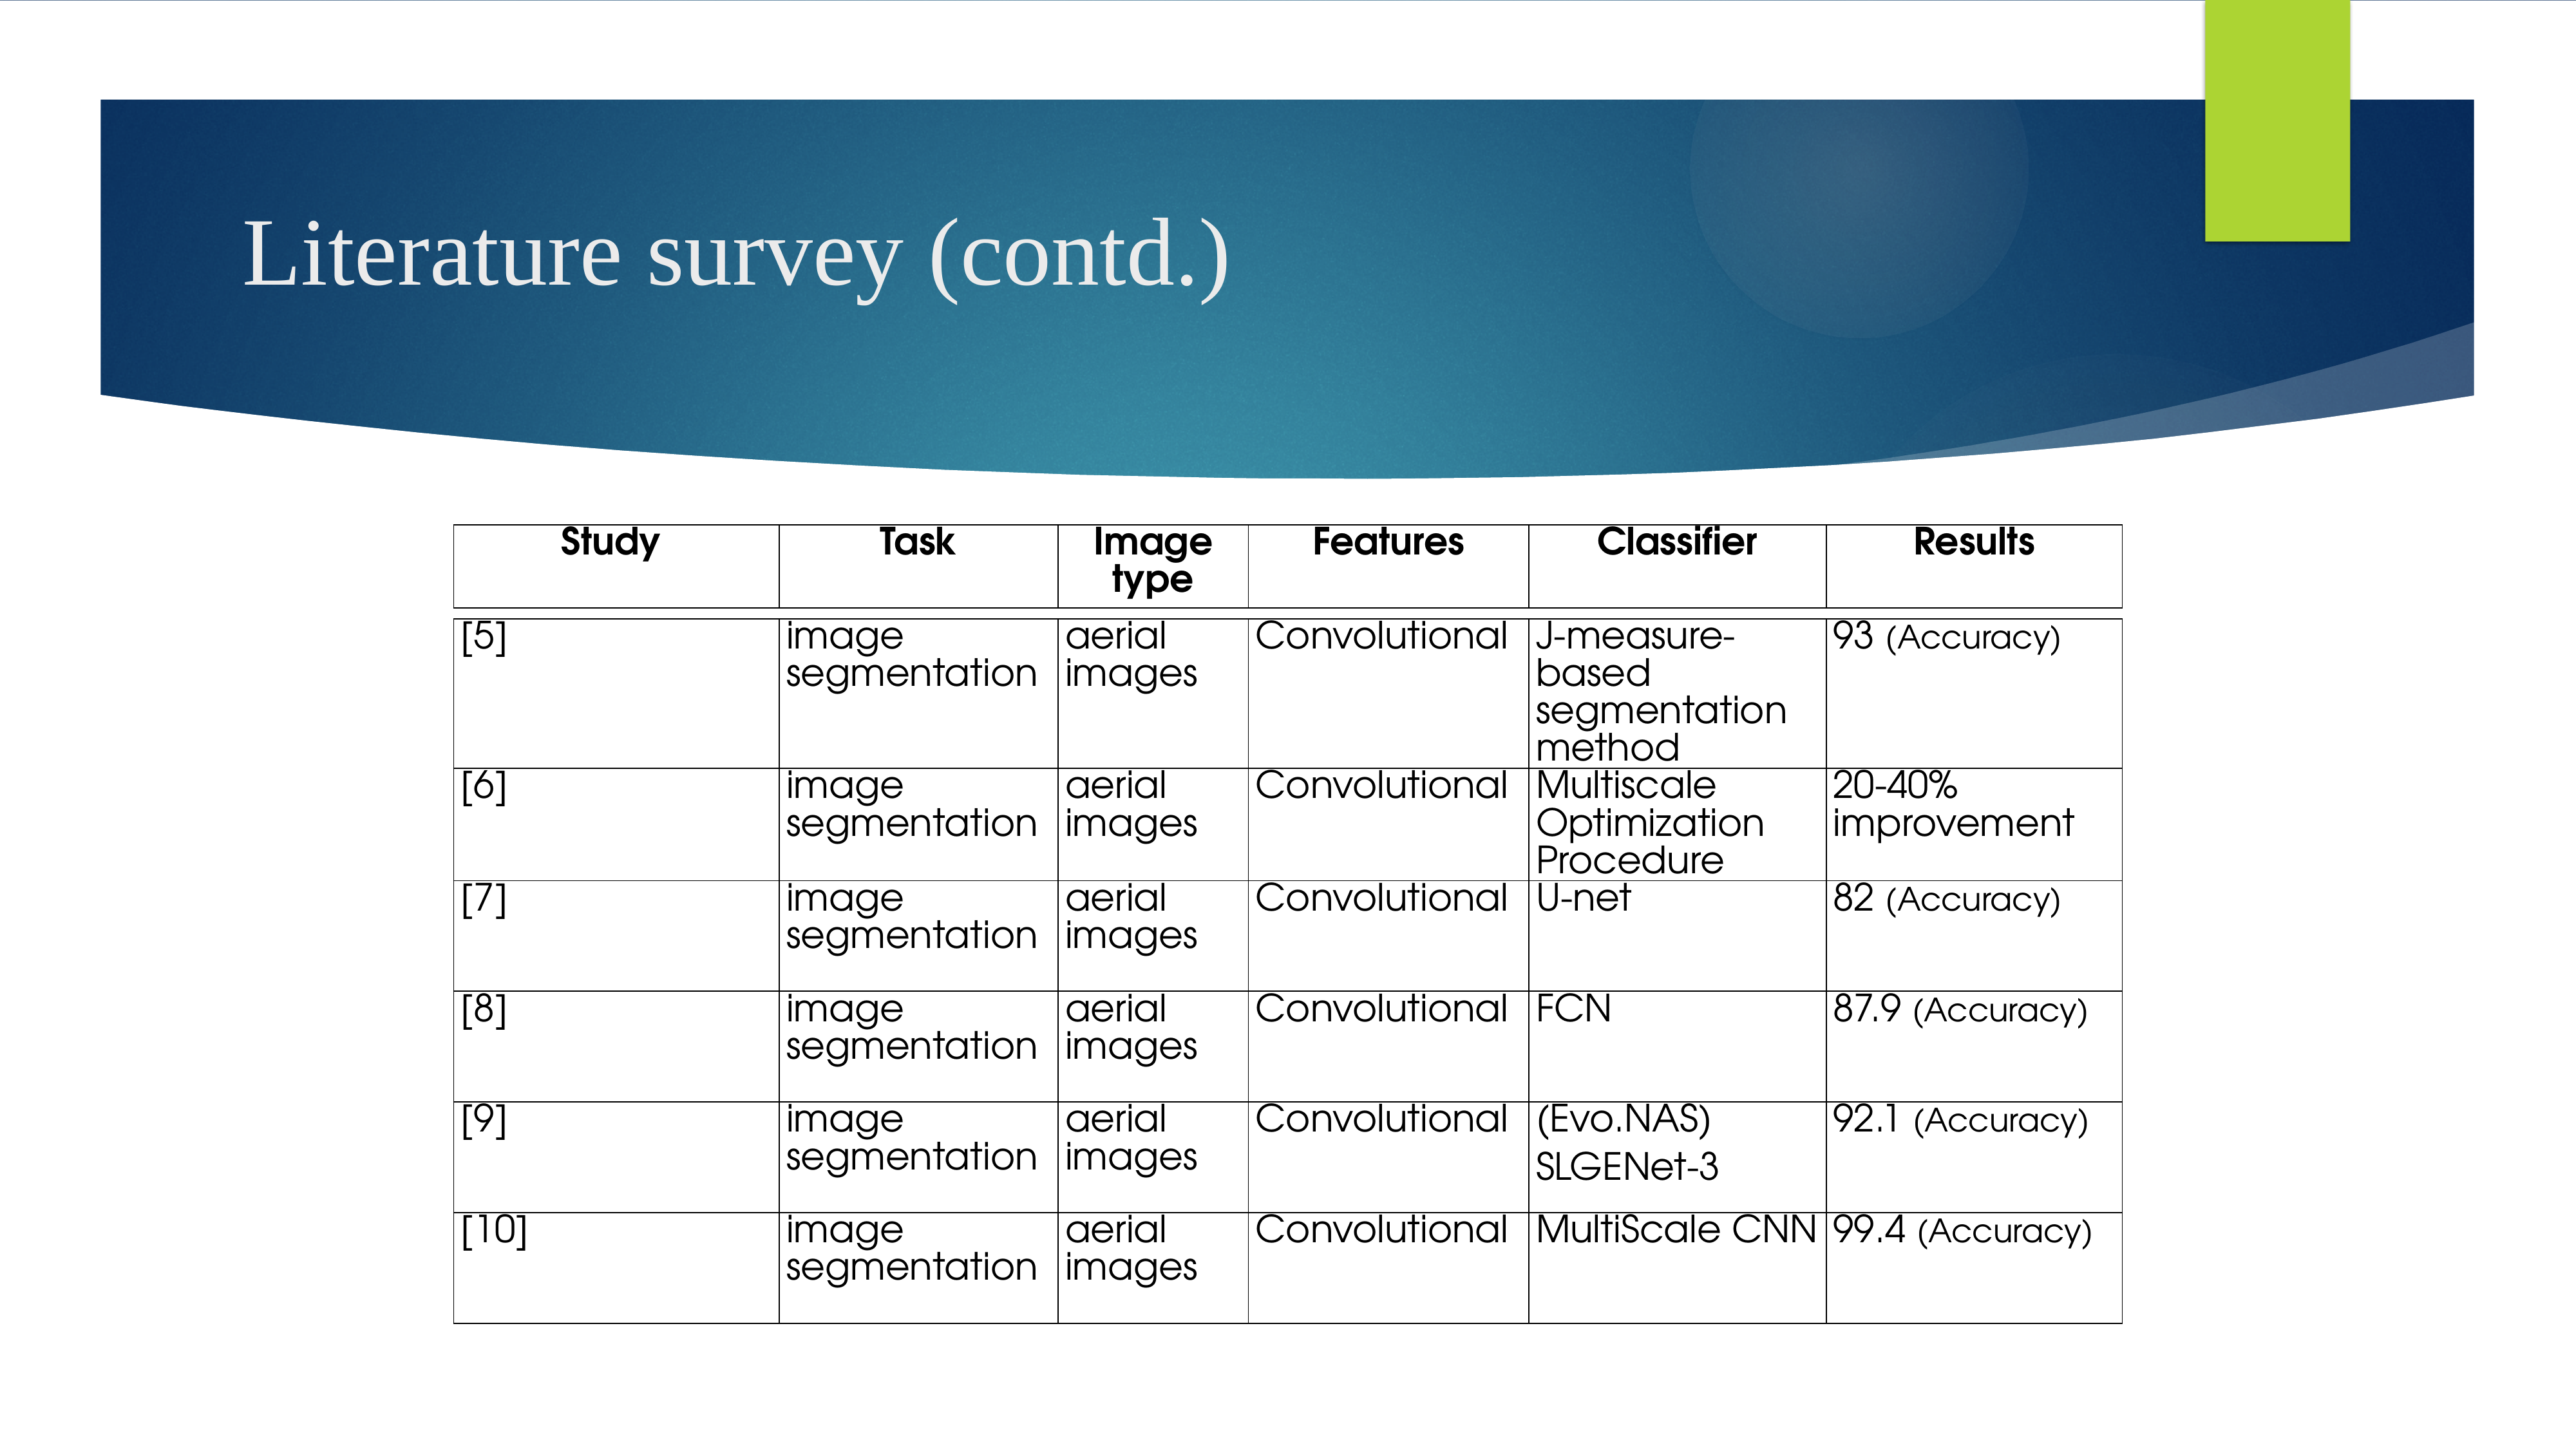

# Literature survey (contd.)
| Study | Task | Image type | Features | Classifier | Results |
| --- | --- | --- | --- | --- | --- |
| [5] | image segmentation | aerial images | Convolutional | J-measure-based segmentation method | 93 (Accuracy) |
| --- | --- | --- | --- | --- | --- |
| [6] | image segmentation | aerial images | Convolutional | Multiscale Optimization Procedure | 20-40% improvement |
| [7] | image segmentation | aerial images | Convolutional | U-net | 82 (Accuracy) |
| [8] | image segmentation | aerial images | Convolutional | FCN | 87.9 (Accuracy) |
| [9] | image segmentation | aerial images | Convolutional | (Evo.NAS) SLGENet-3 | 92.1 (Accuracy) |
| [10] | image segmentation | aerial images | Convolutional | MultiScale CNN | 99.4 (Accuracy) |